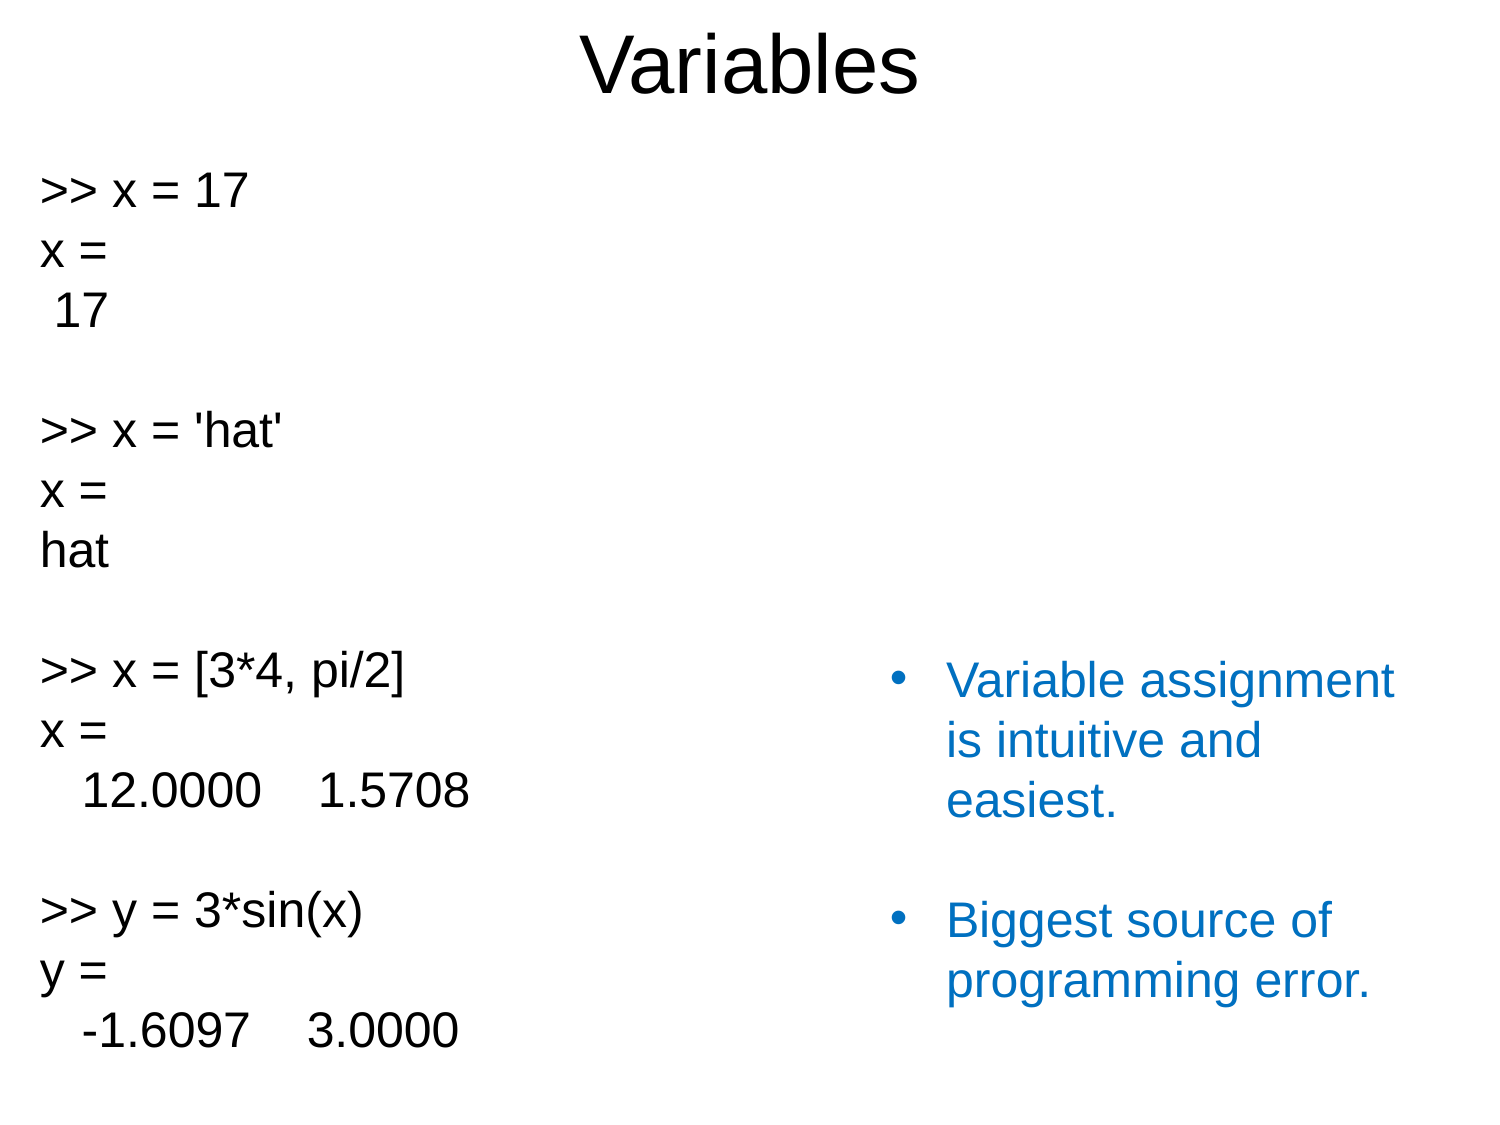

# Variables
>> x = 17
x =
 17

>> x = 'hat'
x =
hat

>> x = [3*4, pi/2]
x =
   12.0000    1.5708

>> y = 3*sin(x)
y =
   -1.6097    3.0000
Variable assignment is intuitive and easiest.

Biggest source of programming error.